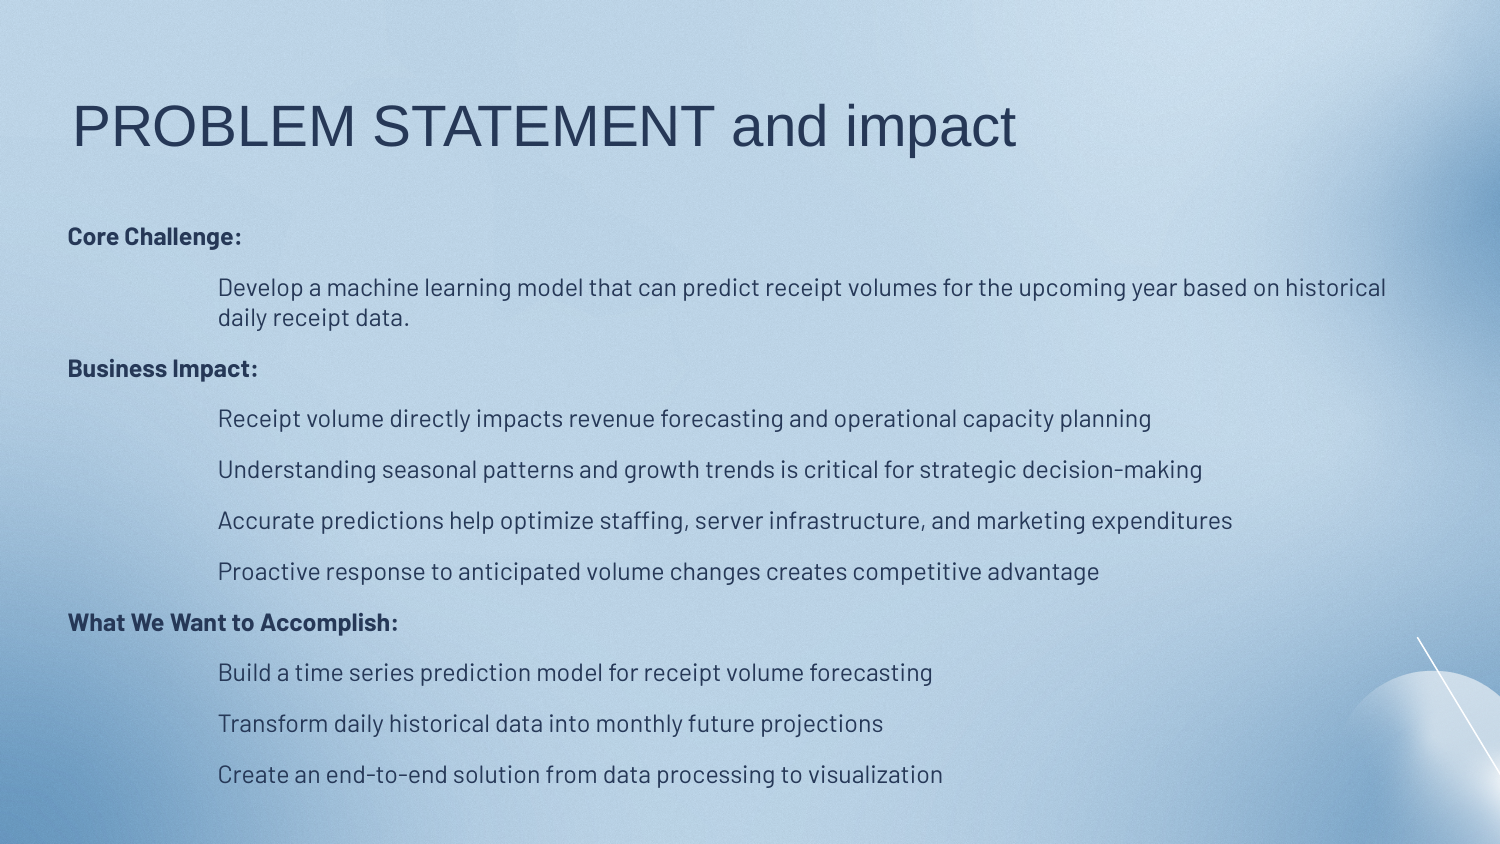

# PROBLEM STATEMENT and impact
Core Challenge:
Develop a machine learning model that can predict receipt volumes for the upcoming year based on historical daily receipt data.
Business Impact:
Receipt volume directly impacts revenue forecasting and operational capacity planning
Understanding seasonal patterns and growth trends is critical for strategic decision-making
Accurate predictions help optimize staffing, server infrastructure, and marketing expenditures
Proactive response to anticipated volume changes creates competitive advantage
What We Want to Accomplish:
Build a time series prediction model for receipt volume forecasting
Transform daily historical data into monthly future projections
Create an end-to-end solution from data processing to visualization